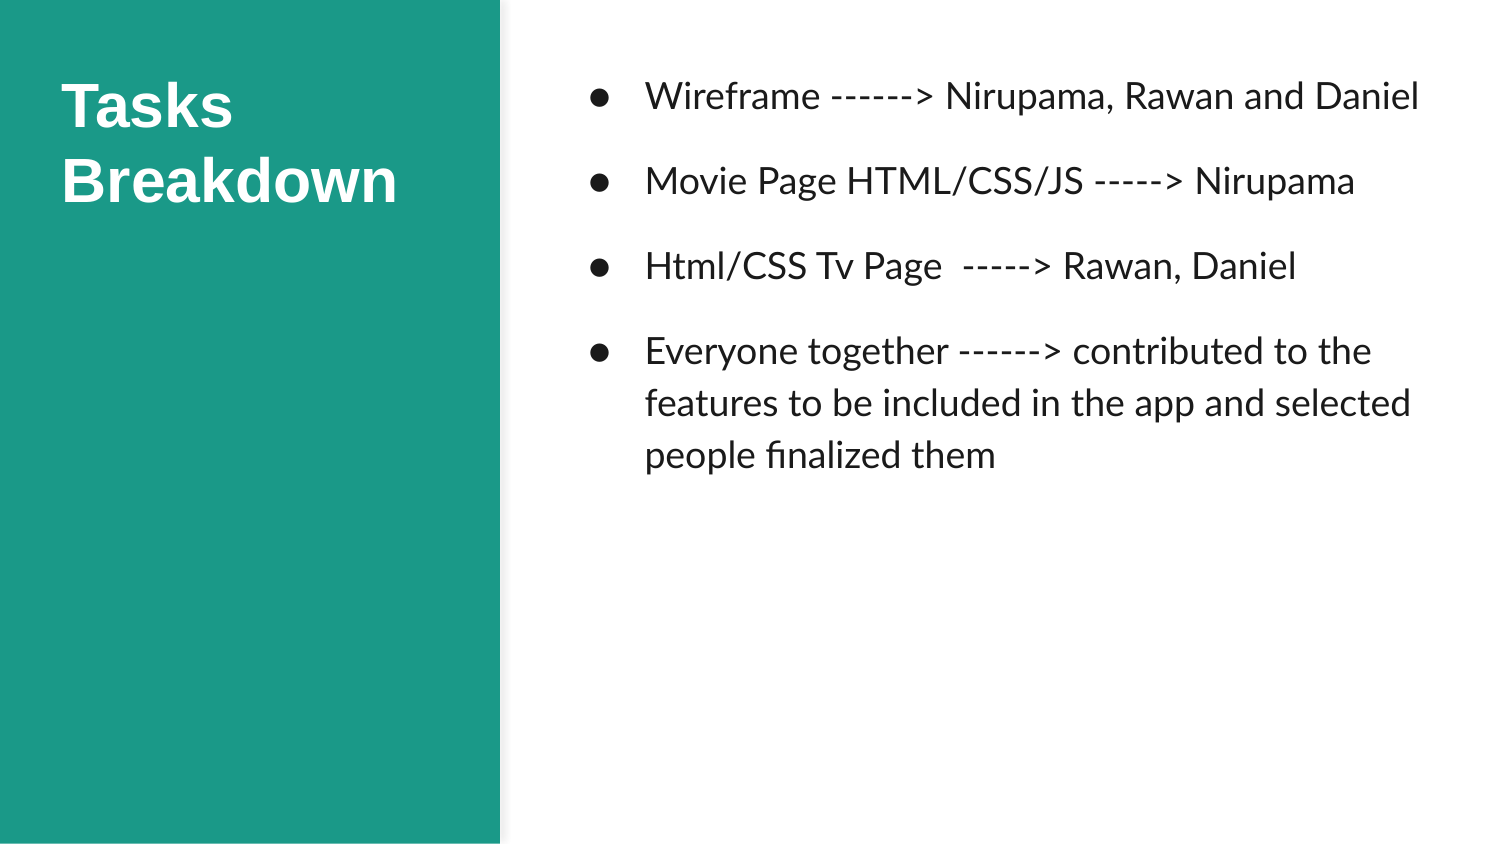

# Tasks Breakdown
Wireframe ------> Nirupama, Rawan and Daniel
Movie Page HTML/CSS/JS -----> Nirupama
Html/CSS Tv Page  -----> Rawan, Daniel
Everyone together ------> contributed to the features to be included in the app and selected people finalized them